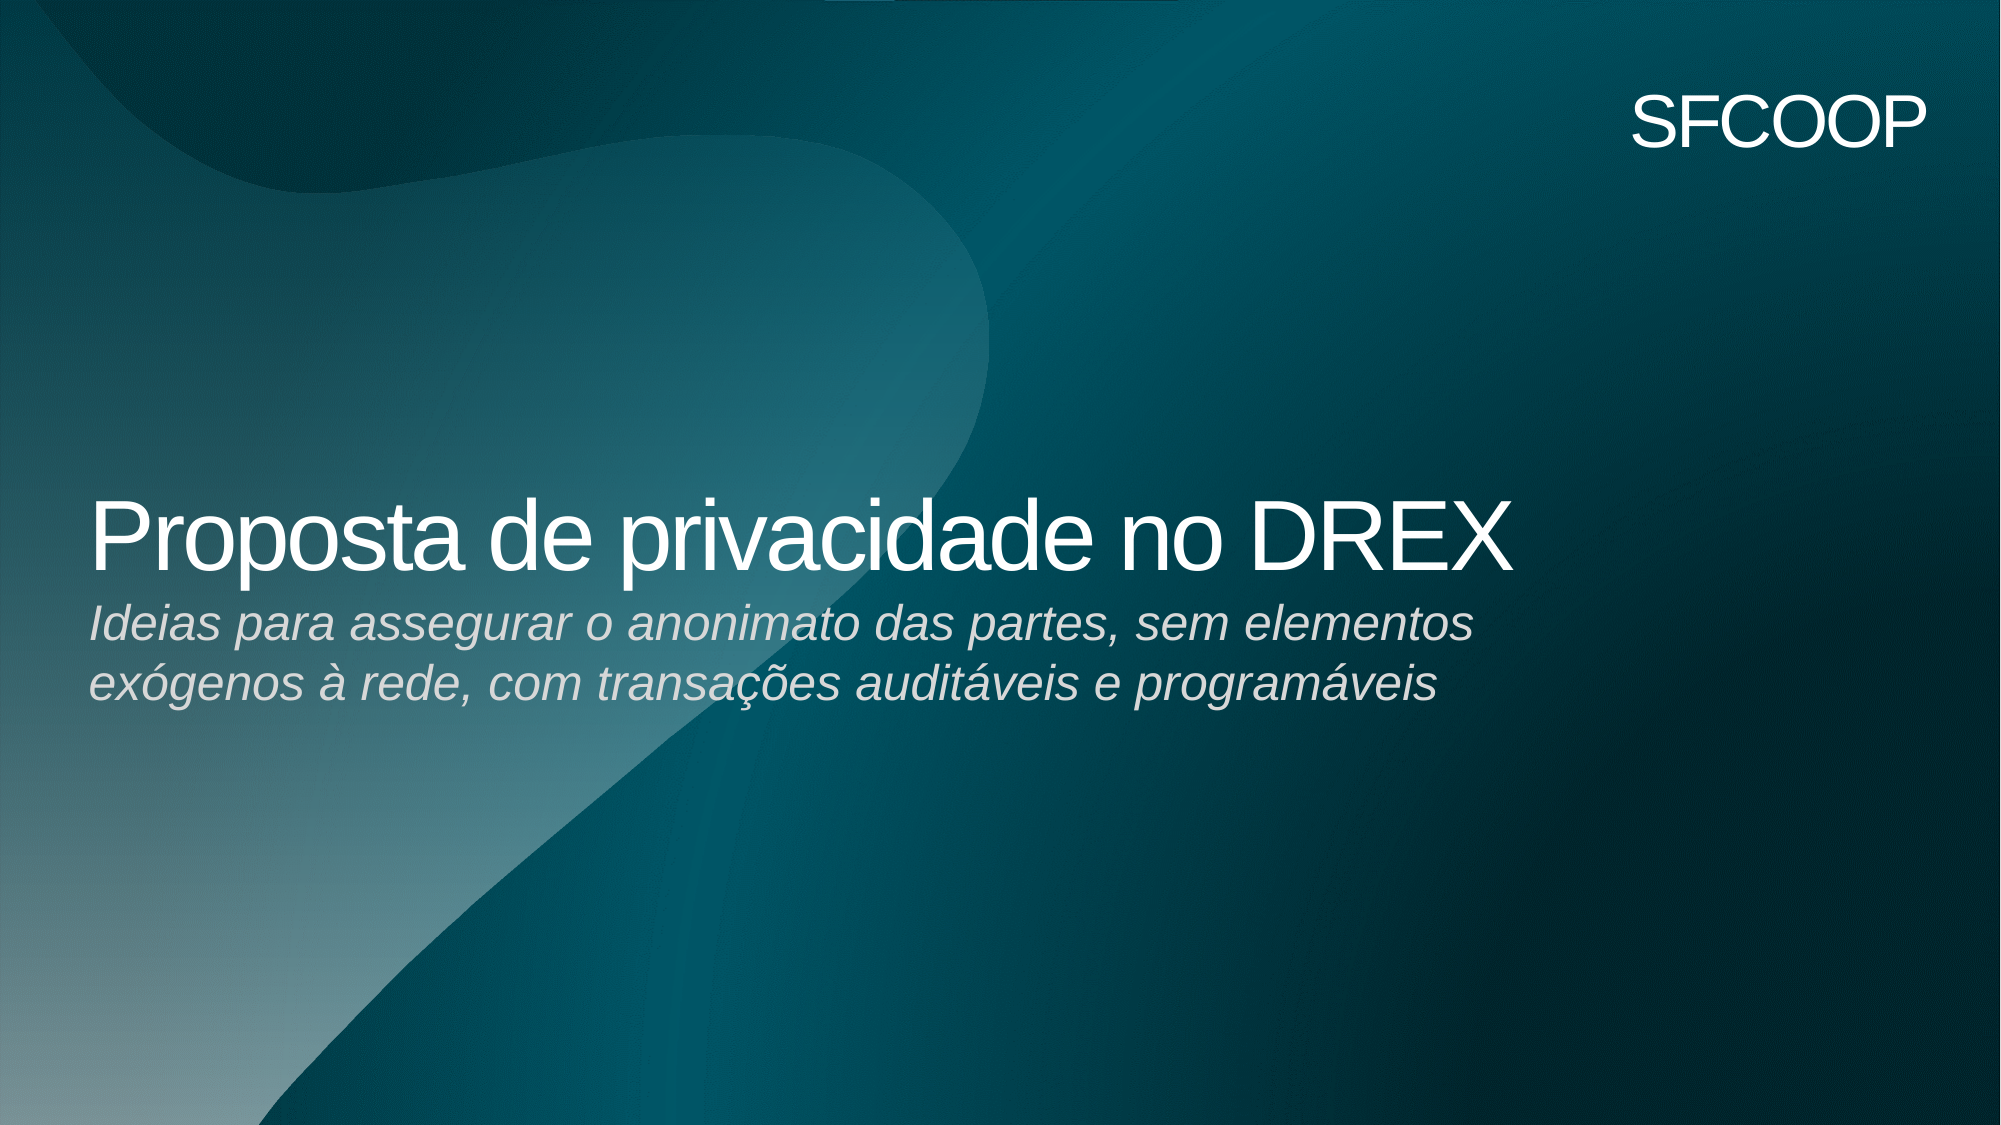

# Proposta de privacidade no DREX
Ideias para assegurar o anonimato das partes, sem elementos exógenos à rede, com transações auditáveis e programáveis